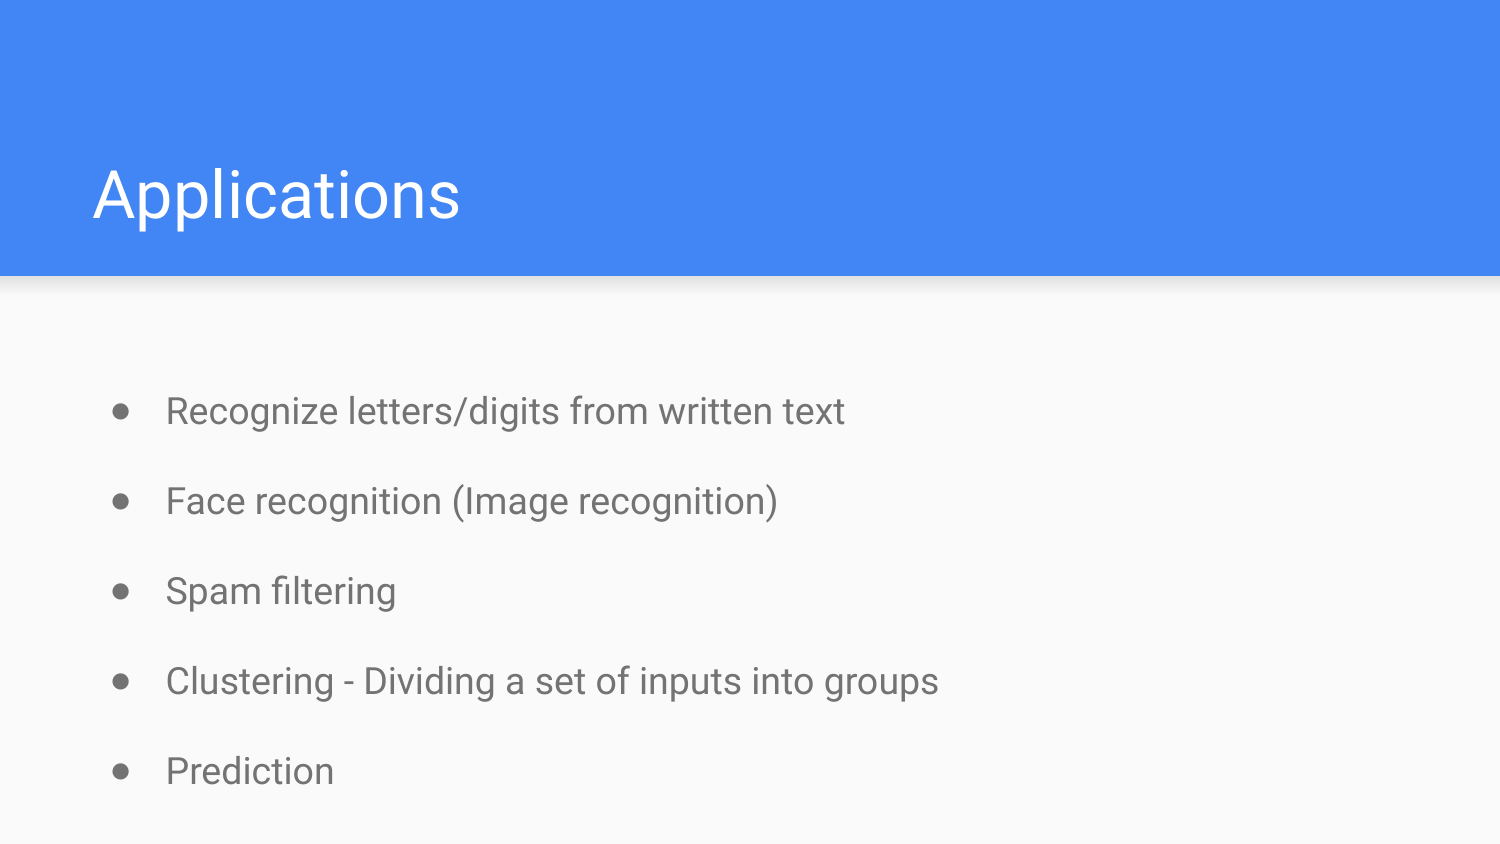

# Applications
Recognize letters/digits from written text
Face recognition (Image recognition)
Spam filtering
Clustering - Dividing a set of inputs into groups
Prediction